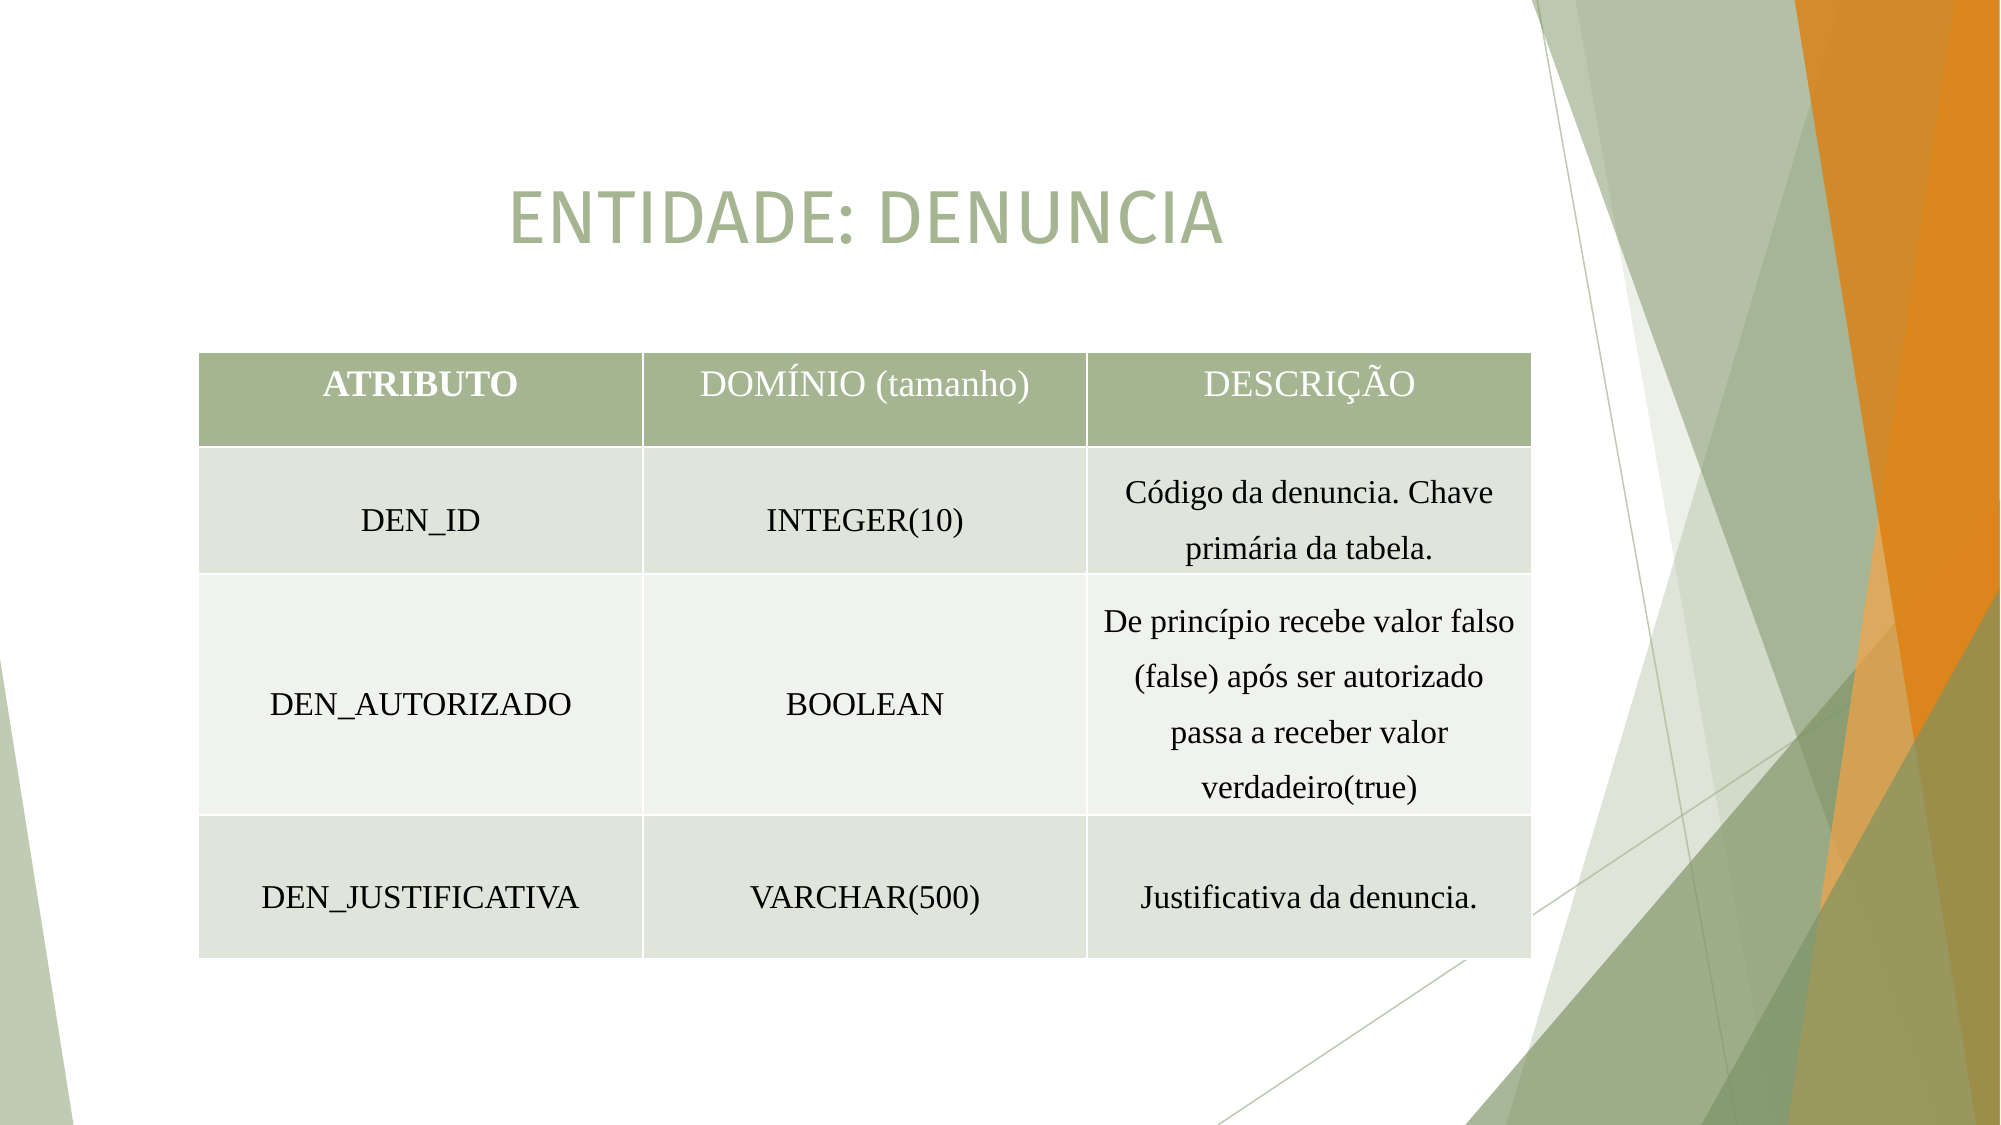

# ENTIDADE: DENUNCIA
| ATRIBUTO | DOMÍNIO (tamanho) | DESCRIÇÃO |
| --- | --- | --- |
| DEN\_ID | INTEGER(10) | Código da denuncia. Chave primária da tabela. |
| DEN\_AUTORIZADO | BOOLEAN | De princípio recebe valor falso (false) após ser autorizado passa a receber valor verdadeiro(true) |
| DEN\_JUSTIFICATIVA | VARCHAR(500) | Justificativa da denuncia. |